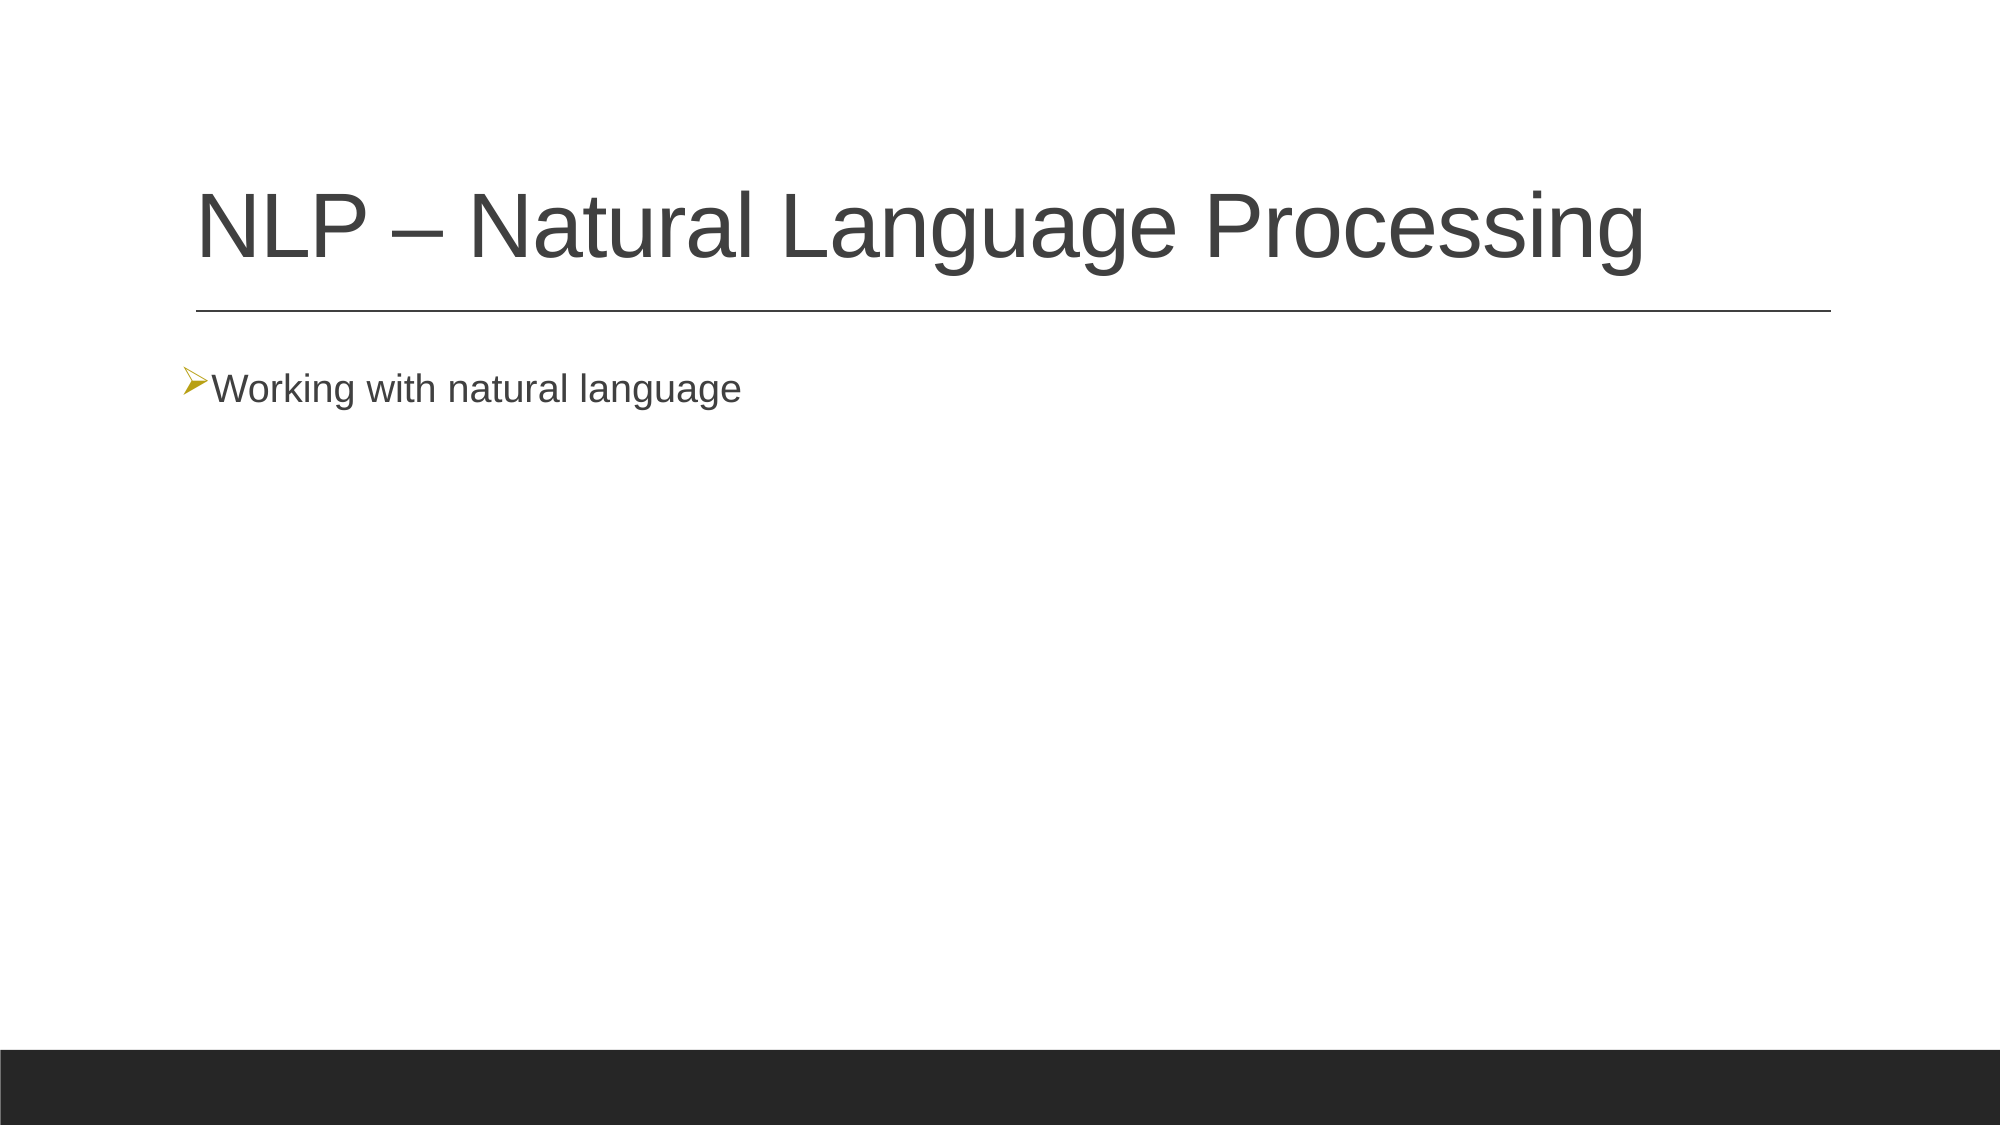

# NLP – Natural Language Processing
Working with natural language